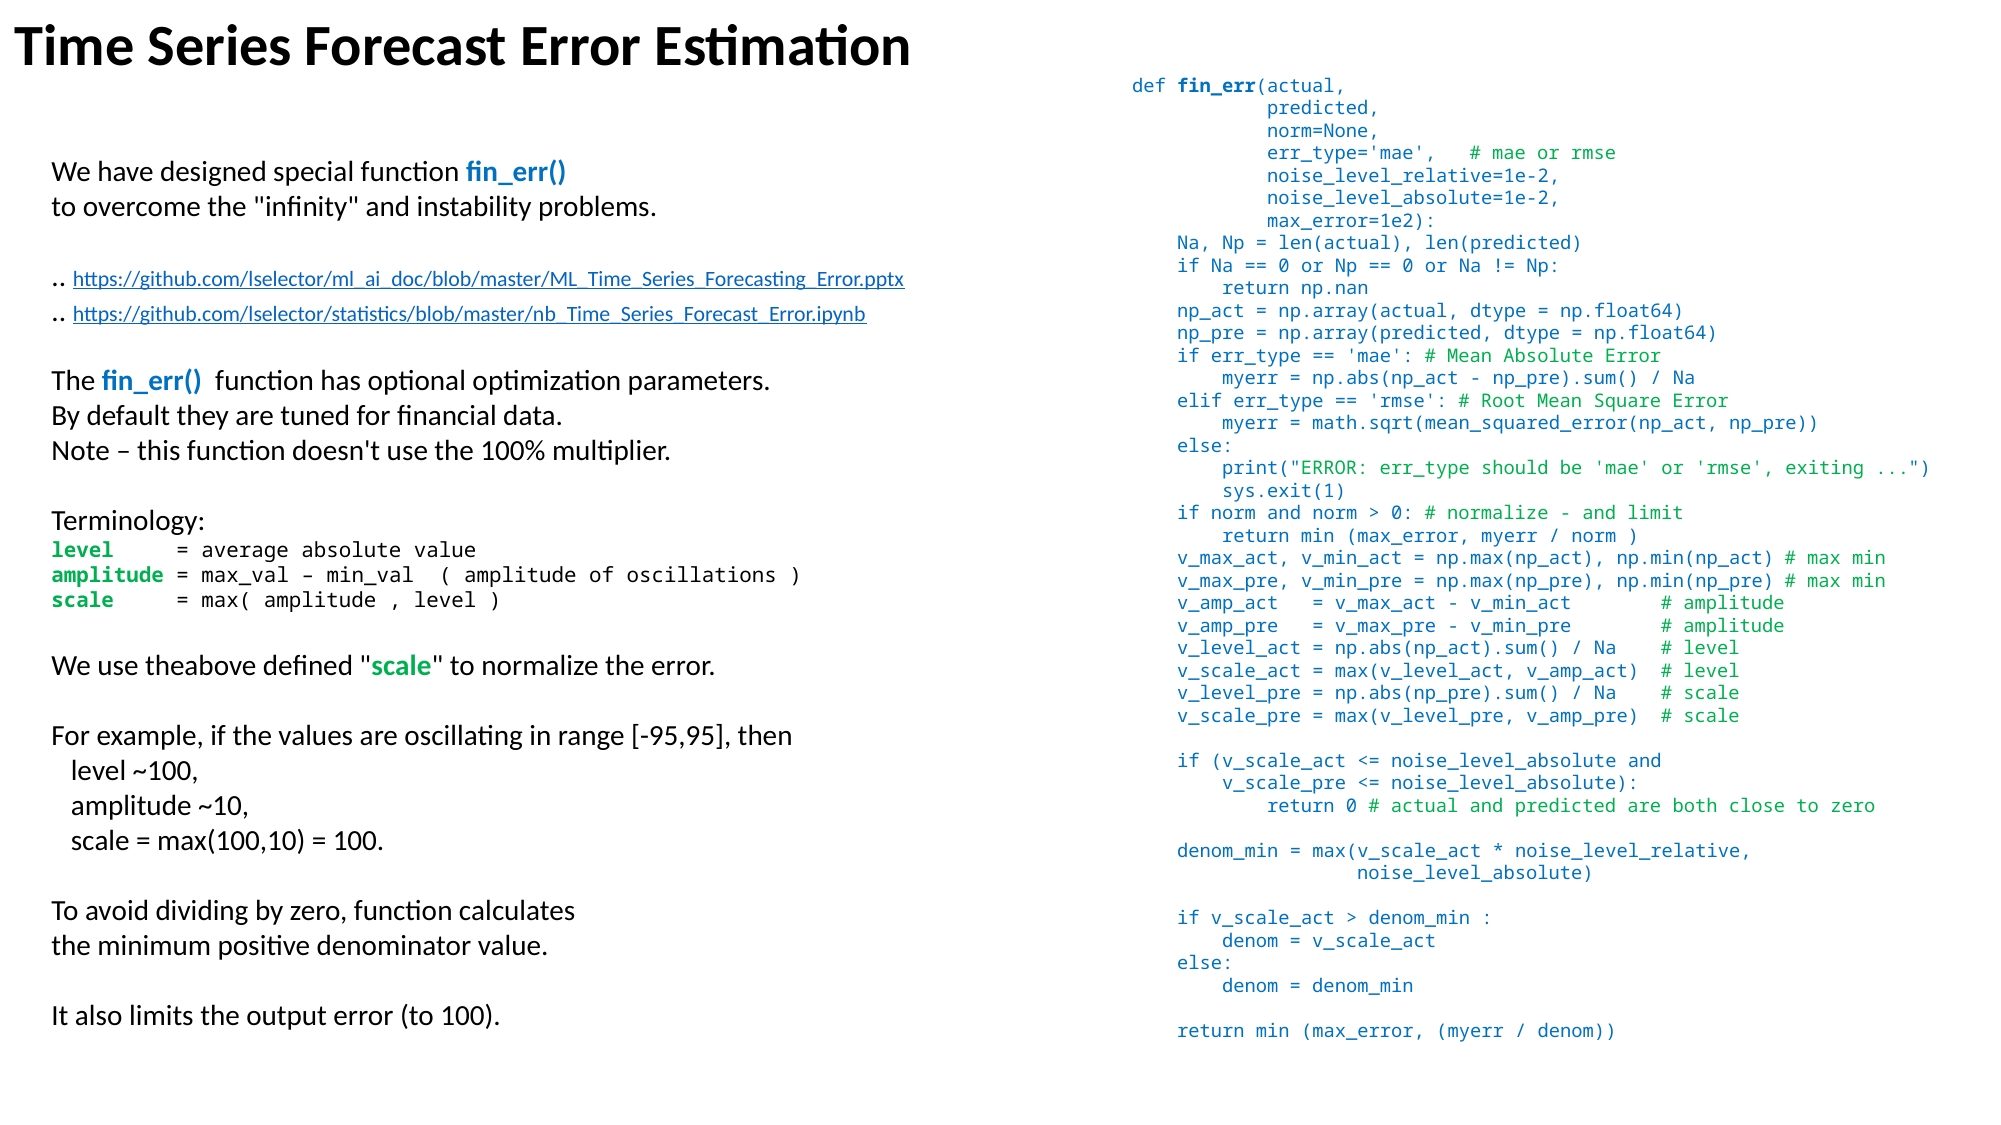

Time Series Forecast Error Estimation
def fin_err(actual,
            predicted,
            norm=None,
            err_type='mae',   # mae or rmse
            noise_level_relative=1e-2,
            noise_level_absolute=1e-2,
            max_error=1e2):
    Na, Np = len(actual), len(predicted)
    if Na == 0 or Np == 0 or Na != Np:
        return np.nan
    np_act = np.array(actual, dtype = np.float64)
    np_pre = np.array(predicted, dtype = np.float64)
    if err_type == 'mae': # Mean Absolute Error
        myerr = np.abs(np_act - np_pre).sum() / Na
    elif err_type == 'rmse': # Root Mean Square Error
        myerr = math.sqrt(mean_squared_error(np_act, np_pre))
    else:
        print("ERROR: err_type should be 'mae' or 'rmse', exiting ...")
        sys.exit(1)
    if norm and norm > 0: # normalize - and limit
        return min (max_error, myerr / norm )
    v_max_act, v_min_act = np.max(np_act), np.min(np_act) # max min
    v_max_pre, v_min_pre = np.max(np_pre), np.min(np_pre) # max min
    v_amp_act   = v_max_act - v_min_act        # amplitude
    v_amp_pre   = v_max_pre - v_min_pre        # amplitude
    v_level_act = np.abs(np_act).sum() / Na    # level
    v_scale_act = max(v_level_act, v_amp_act)  # level
    v_level_pre = np.abs(np_pre).sum() / Na    # scale
    v_scale_pre = max(v_level_pre, v_amp_pre)  # scale

    if (v_scale_act <= noise_level_absolute and
        v_scale_pre <= noise_level_absolute):
            return 0 # actual and predicted are both close to zero

    denom_min = max(v_scale_act * noise_level_relative,
                    noise_level_absolute)

    if v_scale_act > denom_min :
        denom = v_scale_act
    else:
        denom = denom_min

    return min (max_error, (myerr / denom))
We have designed special function fin_err()
to overcome the "infinity" and instability problems.

.. https://github.com/lselector/ml_ai_doc/blob/master/ML_Time_Series_Forecasting_Error.pptx
.. https://github.com/lselector/statistics/blob/master/nb_Time_Series_Forecast_Error.ipynb

The fin_err()  function has optional optimization parameters.
By default they are tuned for financial data.
Note – this function doesn't use the 100% multiplier.

Terminology:
level     = average absolute value
amplitude = max_val – min_val  ( amplitude of oscillations )
scale     = max( amplitude , level )

We use theabove defined "scale" to normalize the error.

For example, if the values are oscillating in range [-95,95], then
   level ~100,
   amplitude ~10,
   scale = max(100,10) = 100.

To avoid dividing by zero, function calculates
the minimum positive denominator value.

It also limits the output error (to 100).